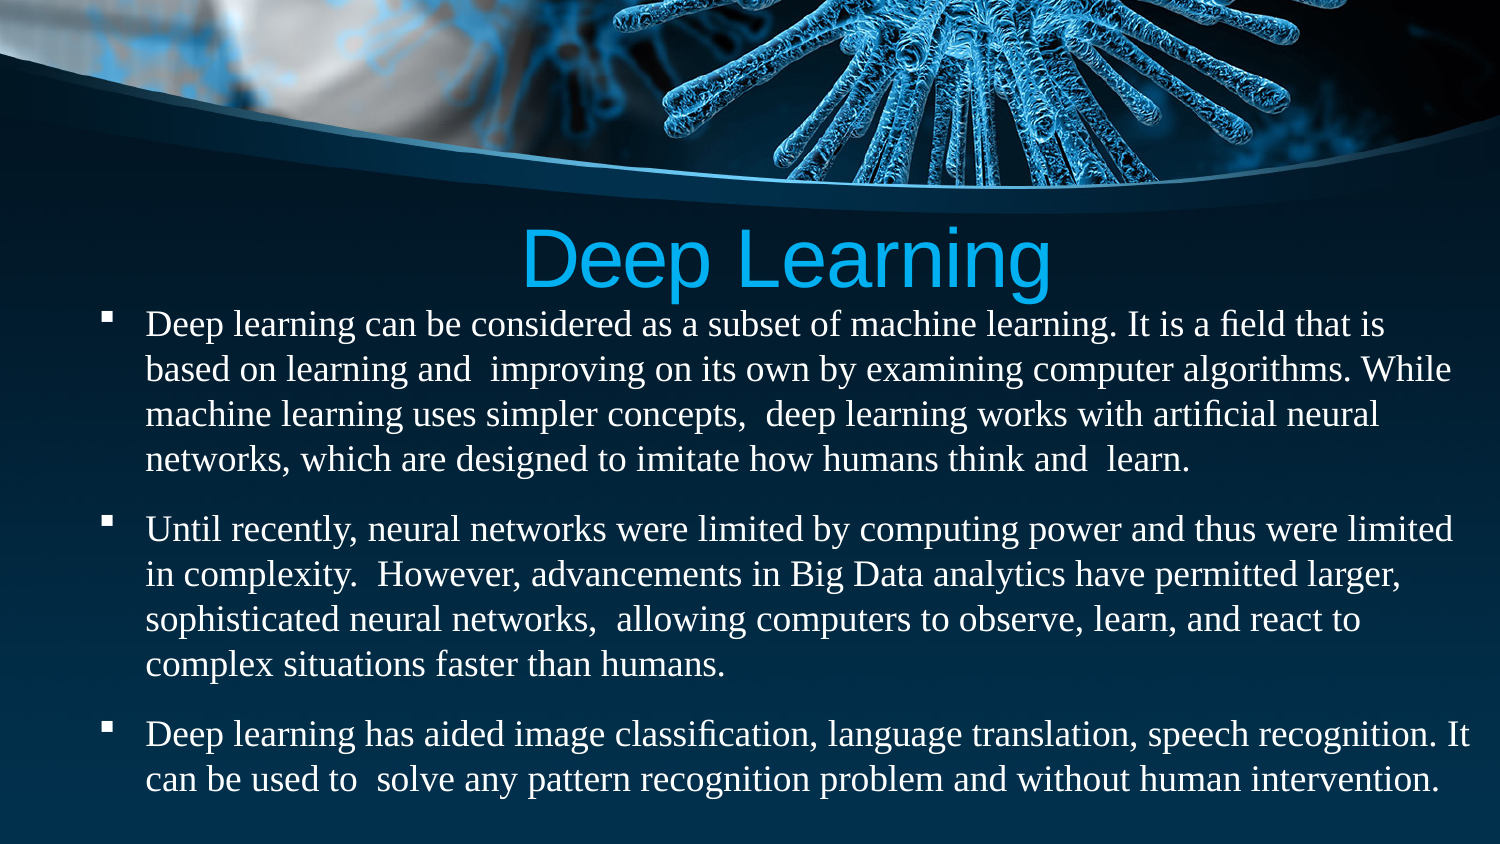

Deep Learning
Deep learning can be considered as a subset of machine learning. It is a ﬁeld that is based on learning and  improving on its own by examining computer algorithms. While machine learning uses simpler concepts,  deep learning works with artiﬁcial neural networks, which are designed to imitate how humans think and  learn.
Until recently, neural networks were limited by computing power and thus were limited in complexity.  However, advancements in Big Data analytics have permitted larger, sophisticated neural networks,  allowing computers to observe, learn, and react to complex situations faster than humans.
Deep learning has aided image classiﬁcation, language translation, speech recognition. It can be used to  solve any pattern recognition problem and without human intervention.